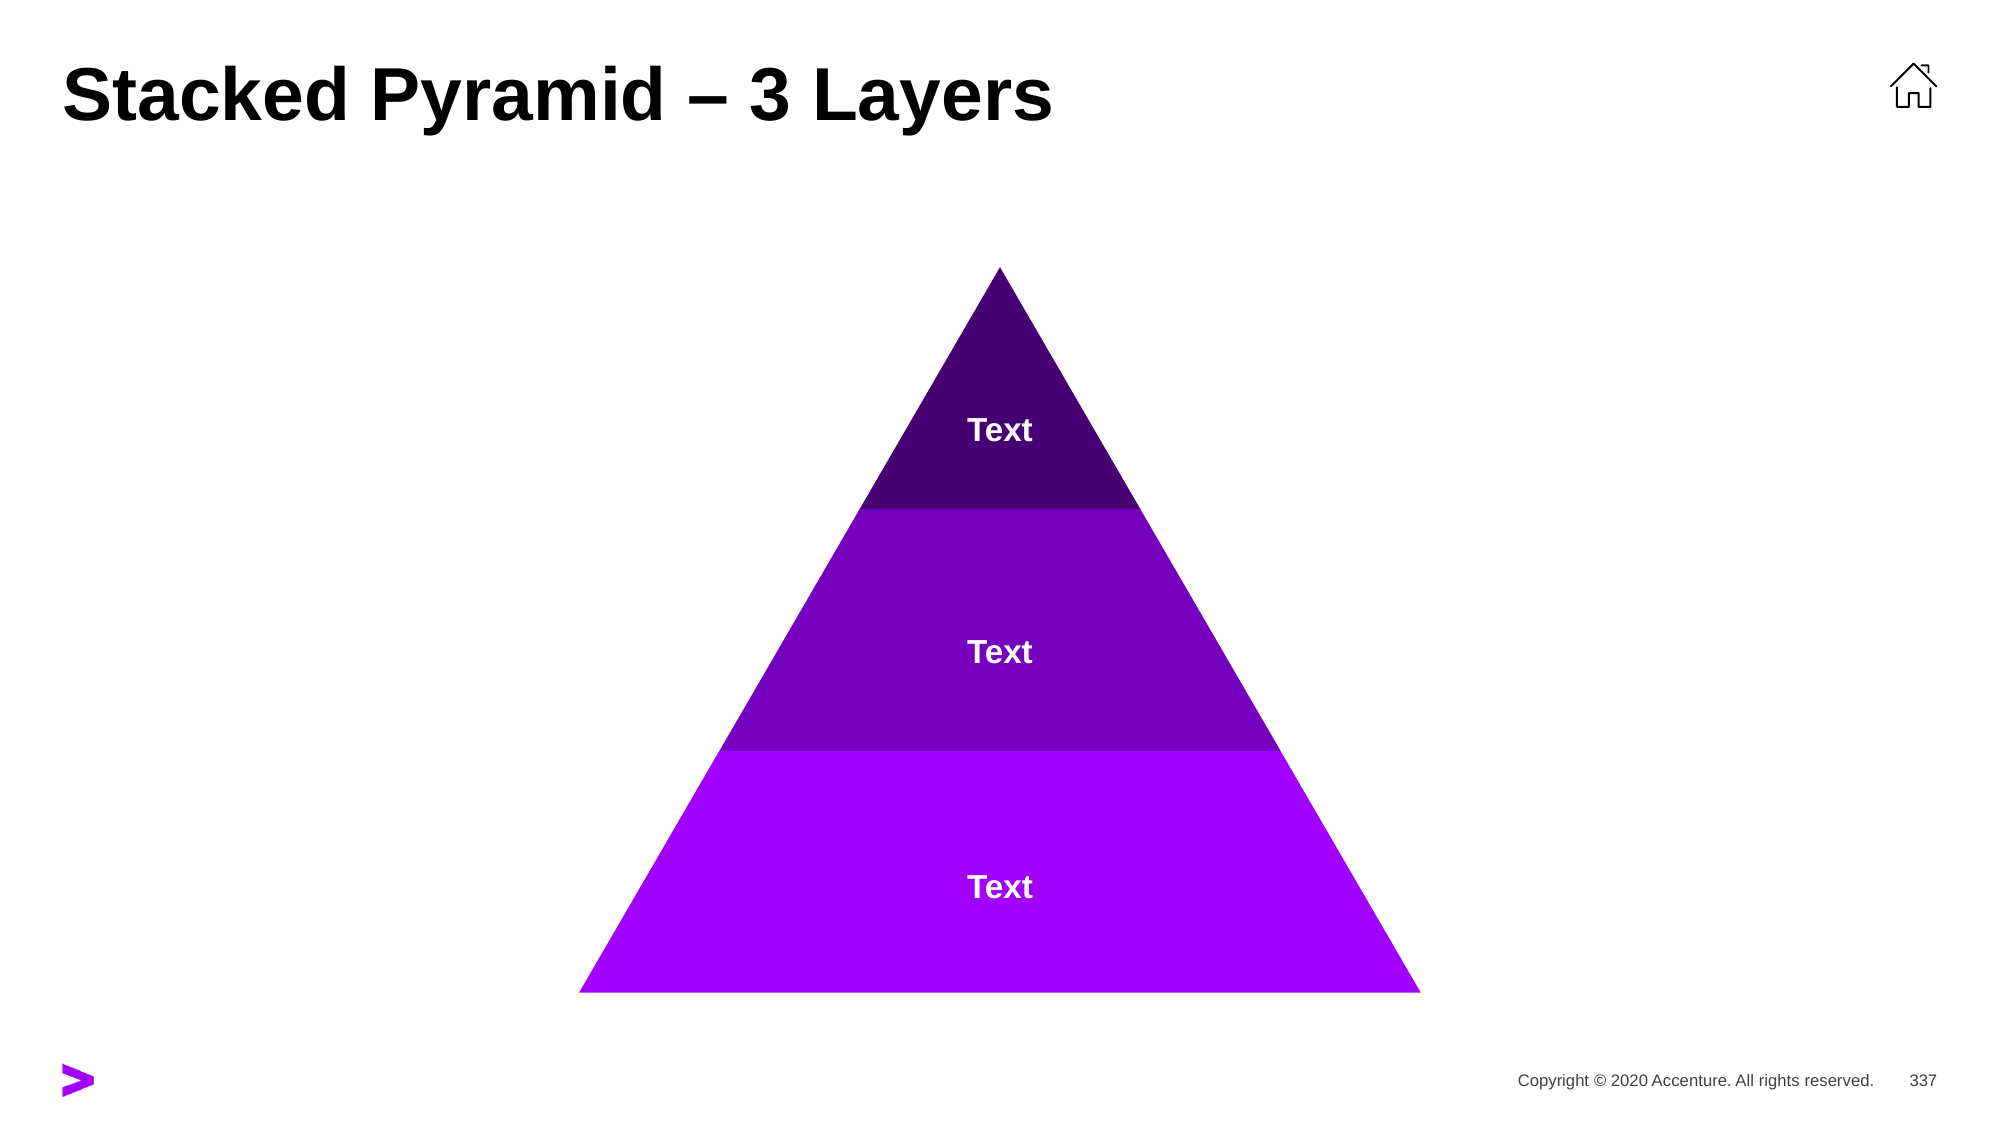

# Stacked Pyramid – 3 Layers

Text
Text
Text